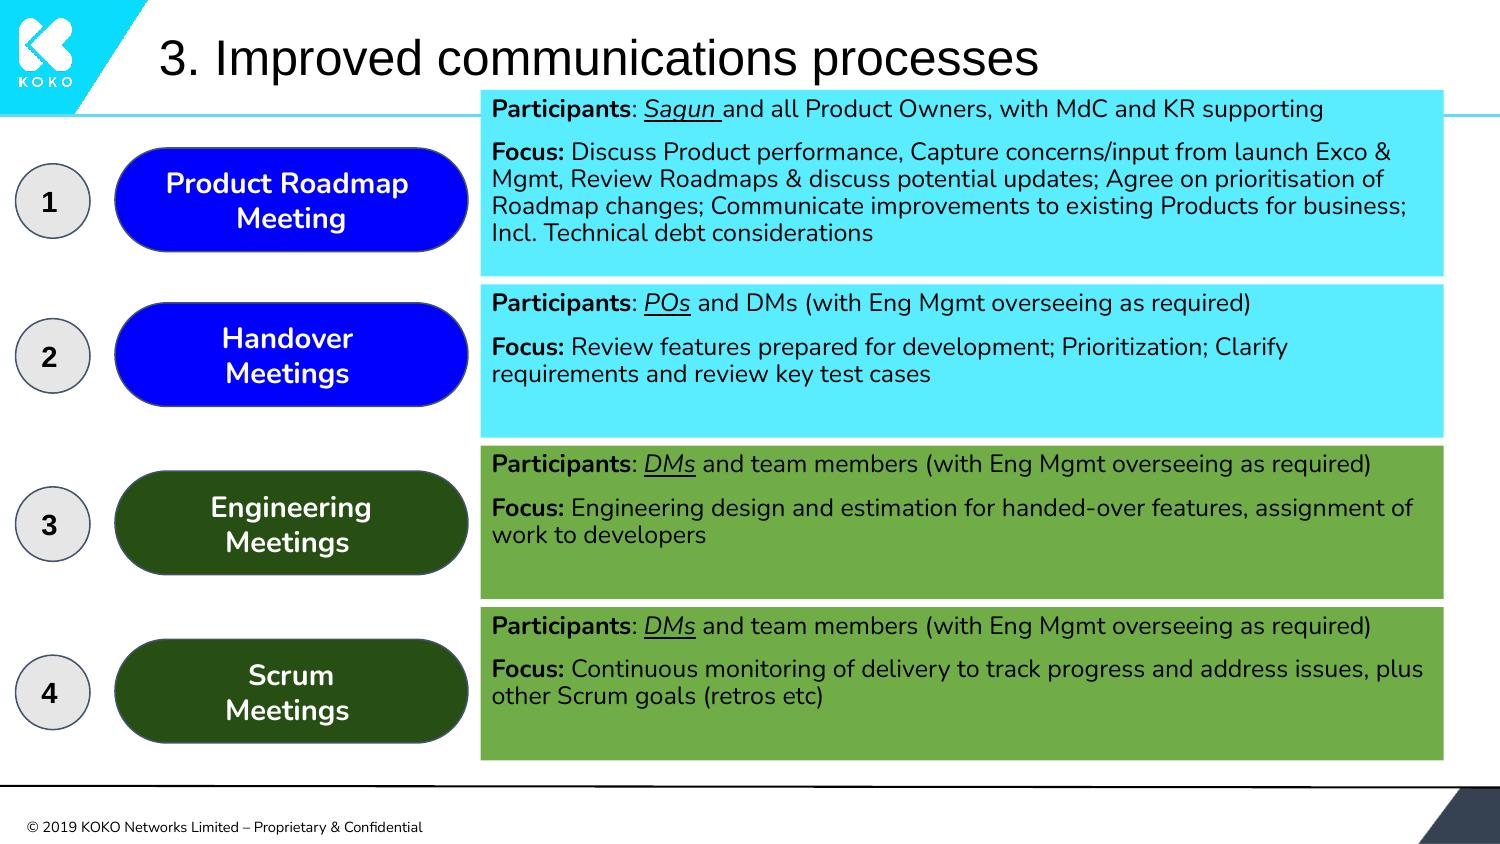

# 3. Improved communications processes
Participants: Sagun and all Product Owners, with MdC and KR supporting
Focus: Discuss Product performance, Capture concerns/input from launch Exco & Mgmt, Review Roadmaps & discuss potential updates; Agree on prioritisation of Roadmap changes; Communicate improvements to existing Products for business;
Incl. Technical debt considerations

Product Roadmap
Meeting
1
Participants: POs and DMs (with Eng Mgmt overseeing as required)
Focus: Review features prepared for development; Prioritization; Clarify requirements and review key test cases
Handover
Meetings
2
Participants: DMs and team members (with Eng Mgmt overseeing as required)
Focus: Engineering design and estimation for handed-over features, assignment of work to developers
Engineering
Meetings
3
Participants: DMs and team members (with Eng Mgmt overseeing as required)
Focus: Continuous monitoring of delivery to track progress and address issues, plus other Scrum goals (retros etc)
Scrum
Meetings
4